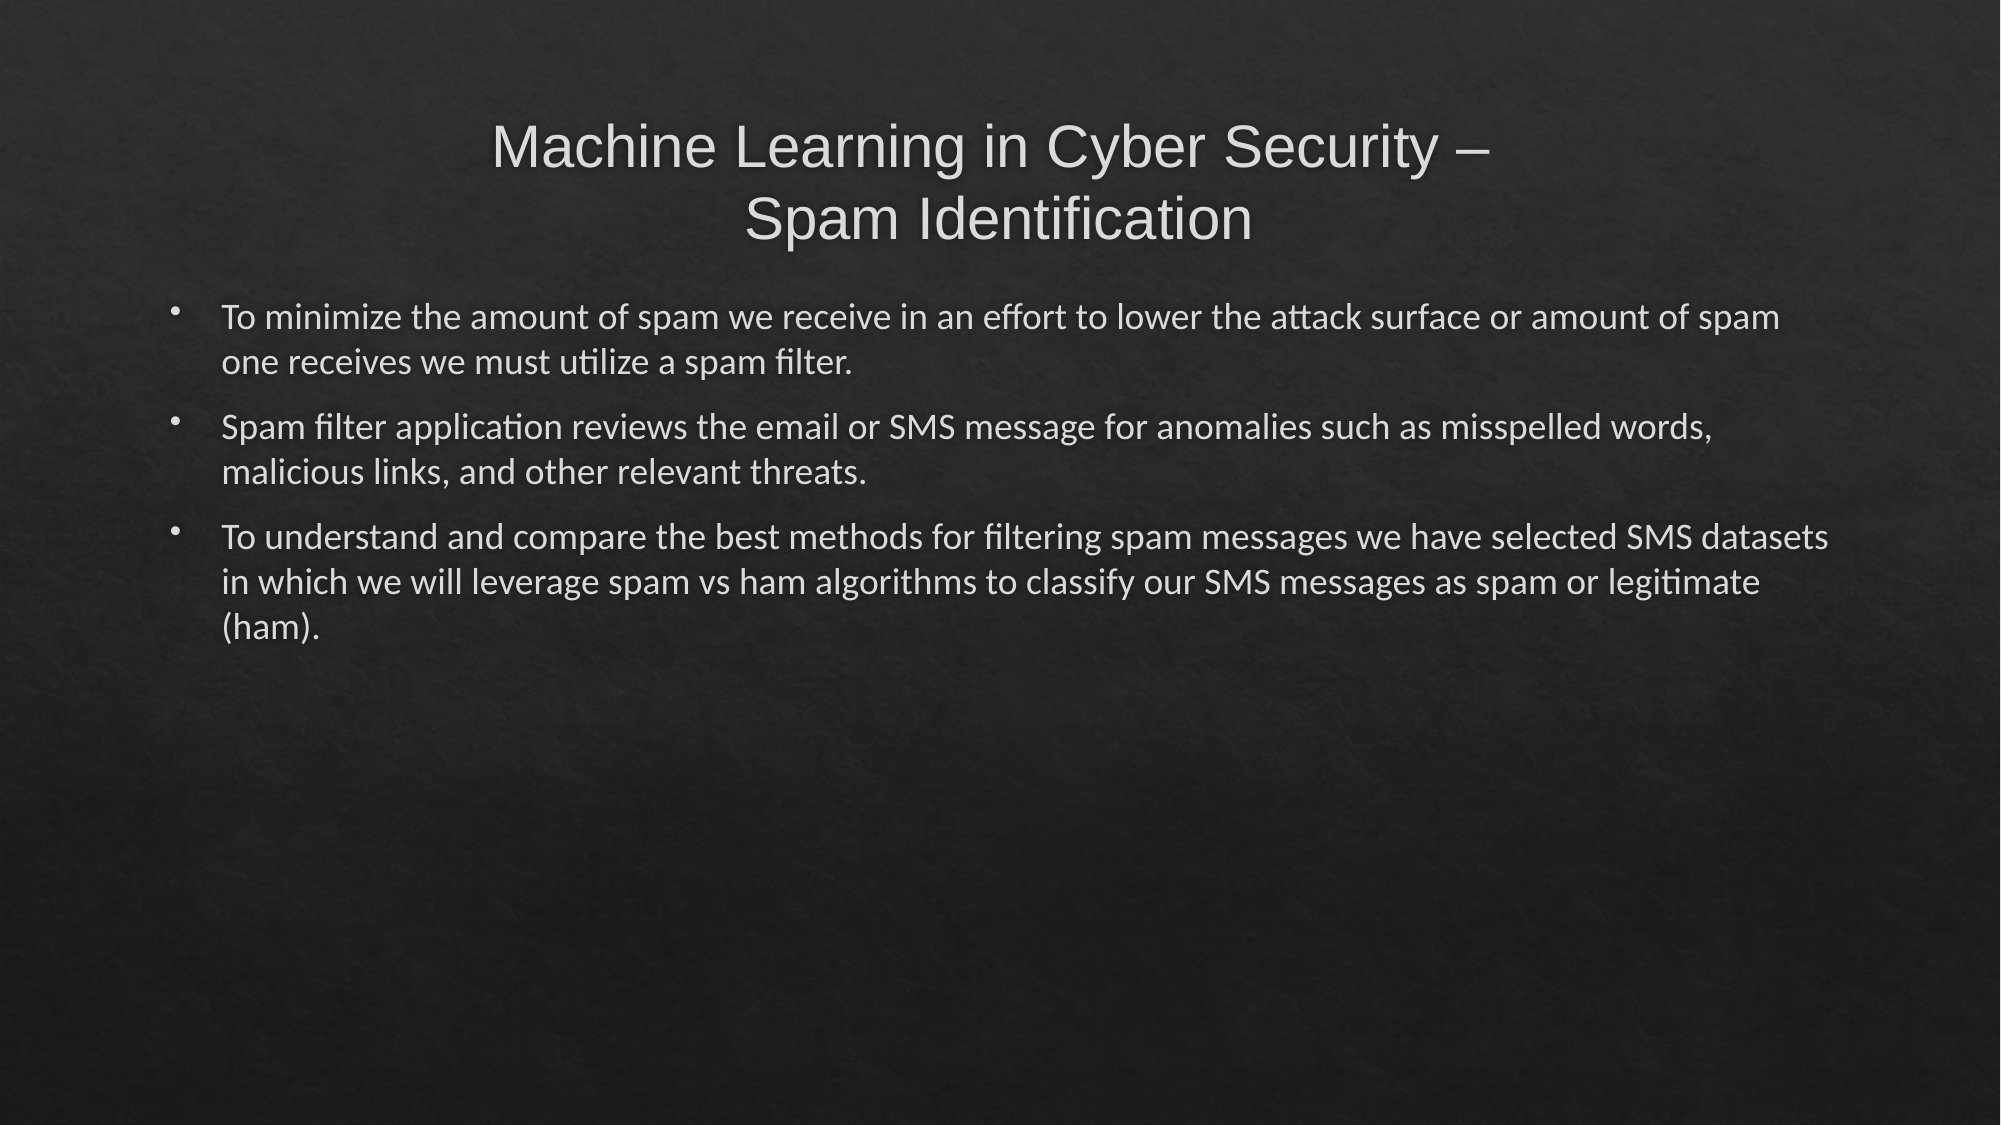

# Machine Learning in Cyber Security – Spam Identification
To minimize the amount of spam we receive in an effort to lower the attack surface or amount of spam one receives we must utilize a spam filter.
Spam filter application reviews the email or SMS message for anomalies such as misspelled words, malicious links, and other relevant threats.
To understand and compare the best methods for filtering spam messages we have selected SMS datasets in which we will leverage spam vs ham algorithms to classify our SMS messages as spam or legitimate (ham).